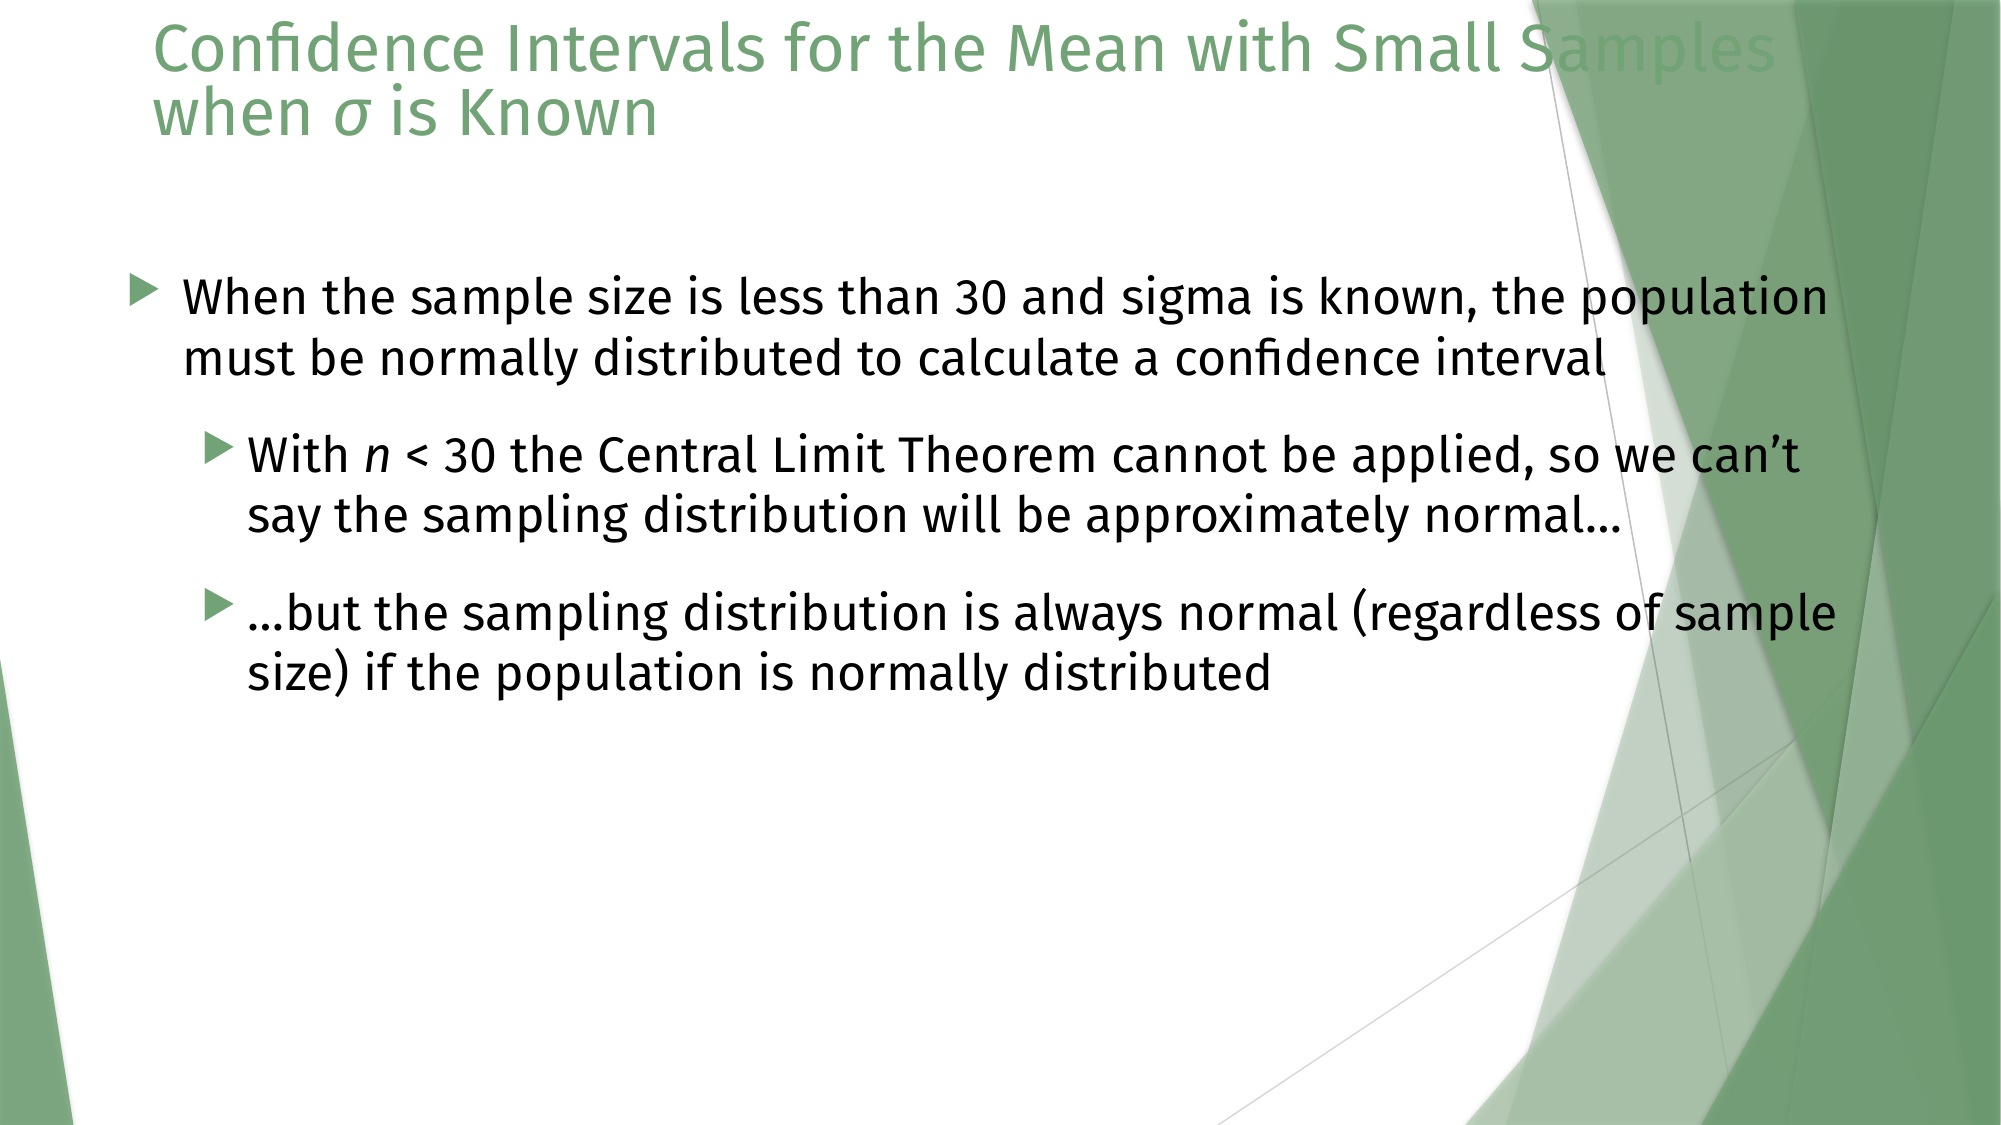

# Confidence Intervals for the Mean with Small Samples when σ is Known
When the sample size is less than 30 and sigma is known, the population must be normally distributed to calculate a confidence interval
With n < 30 the Central Limit Theorem cannot be applied, so we can’t say the sampling distribution will be approximately normal…
…but the sampling distribution is always normal (regardless of sample size) if the population is normally distributed